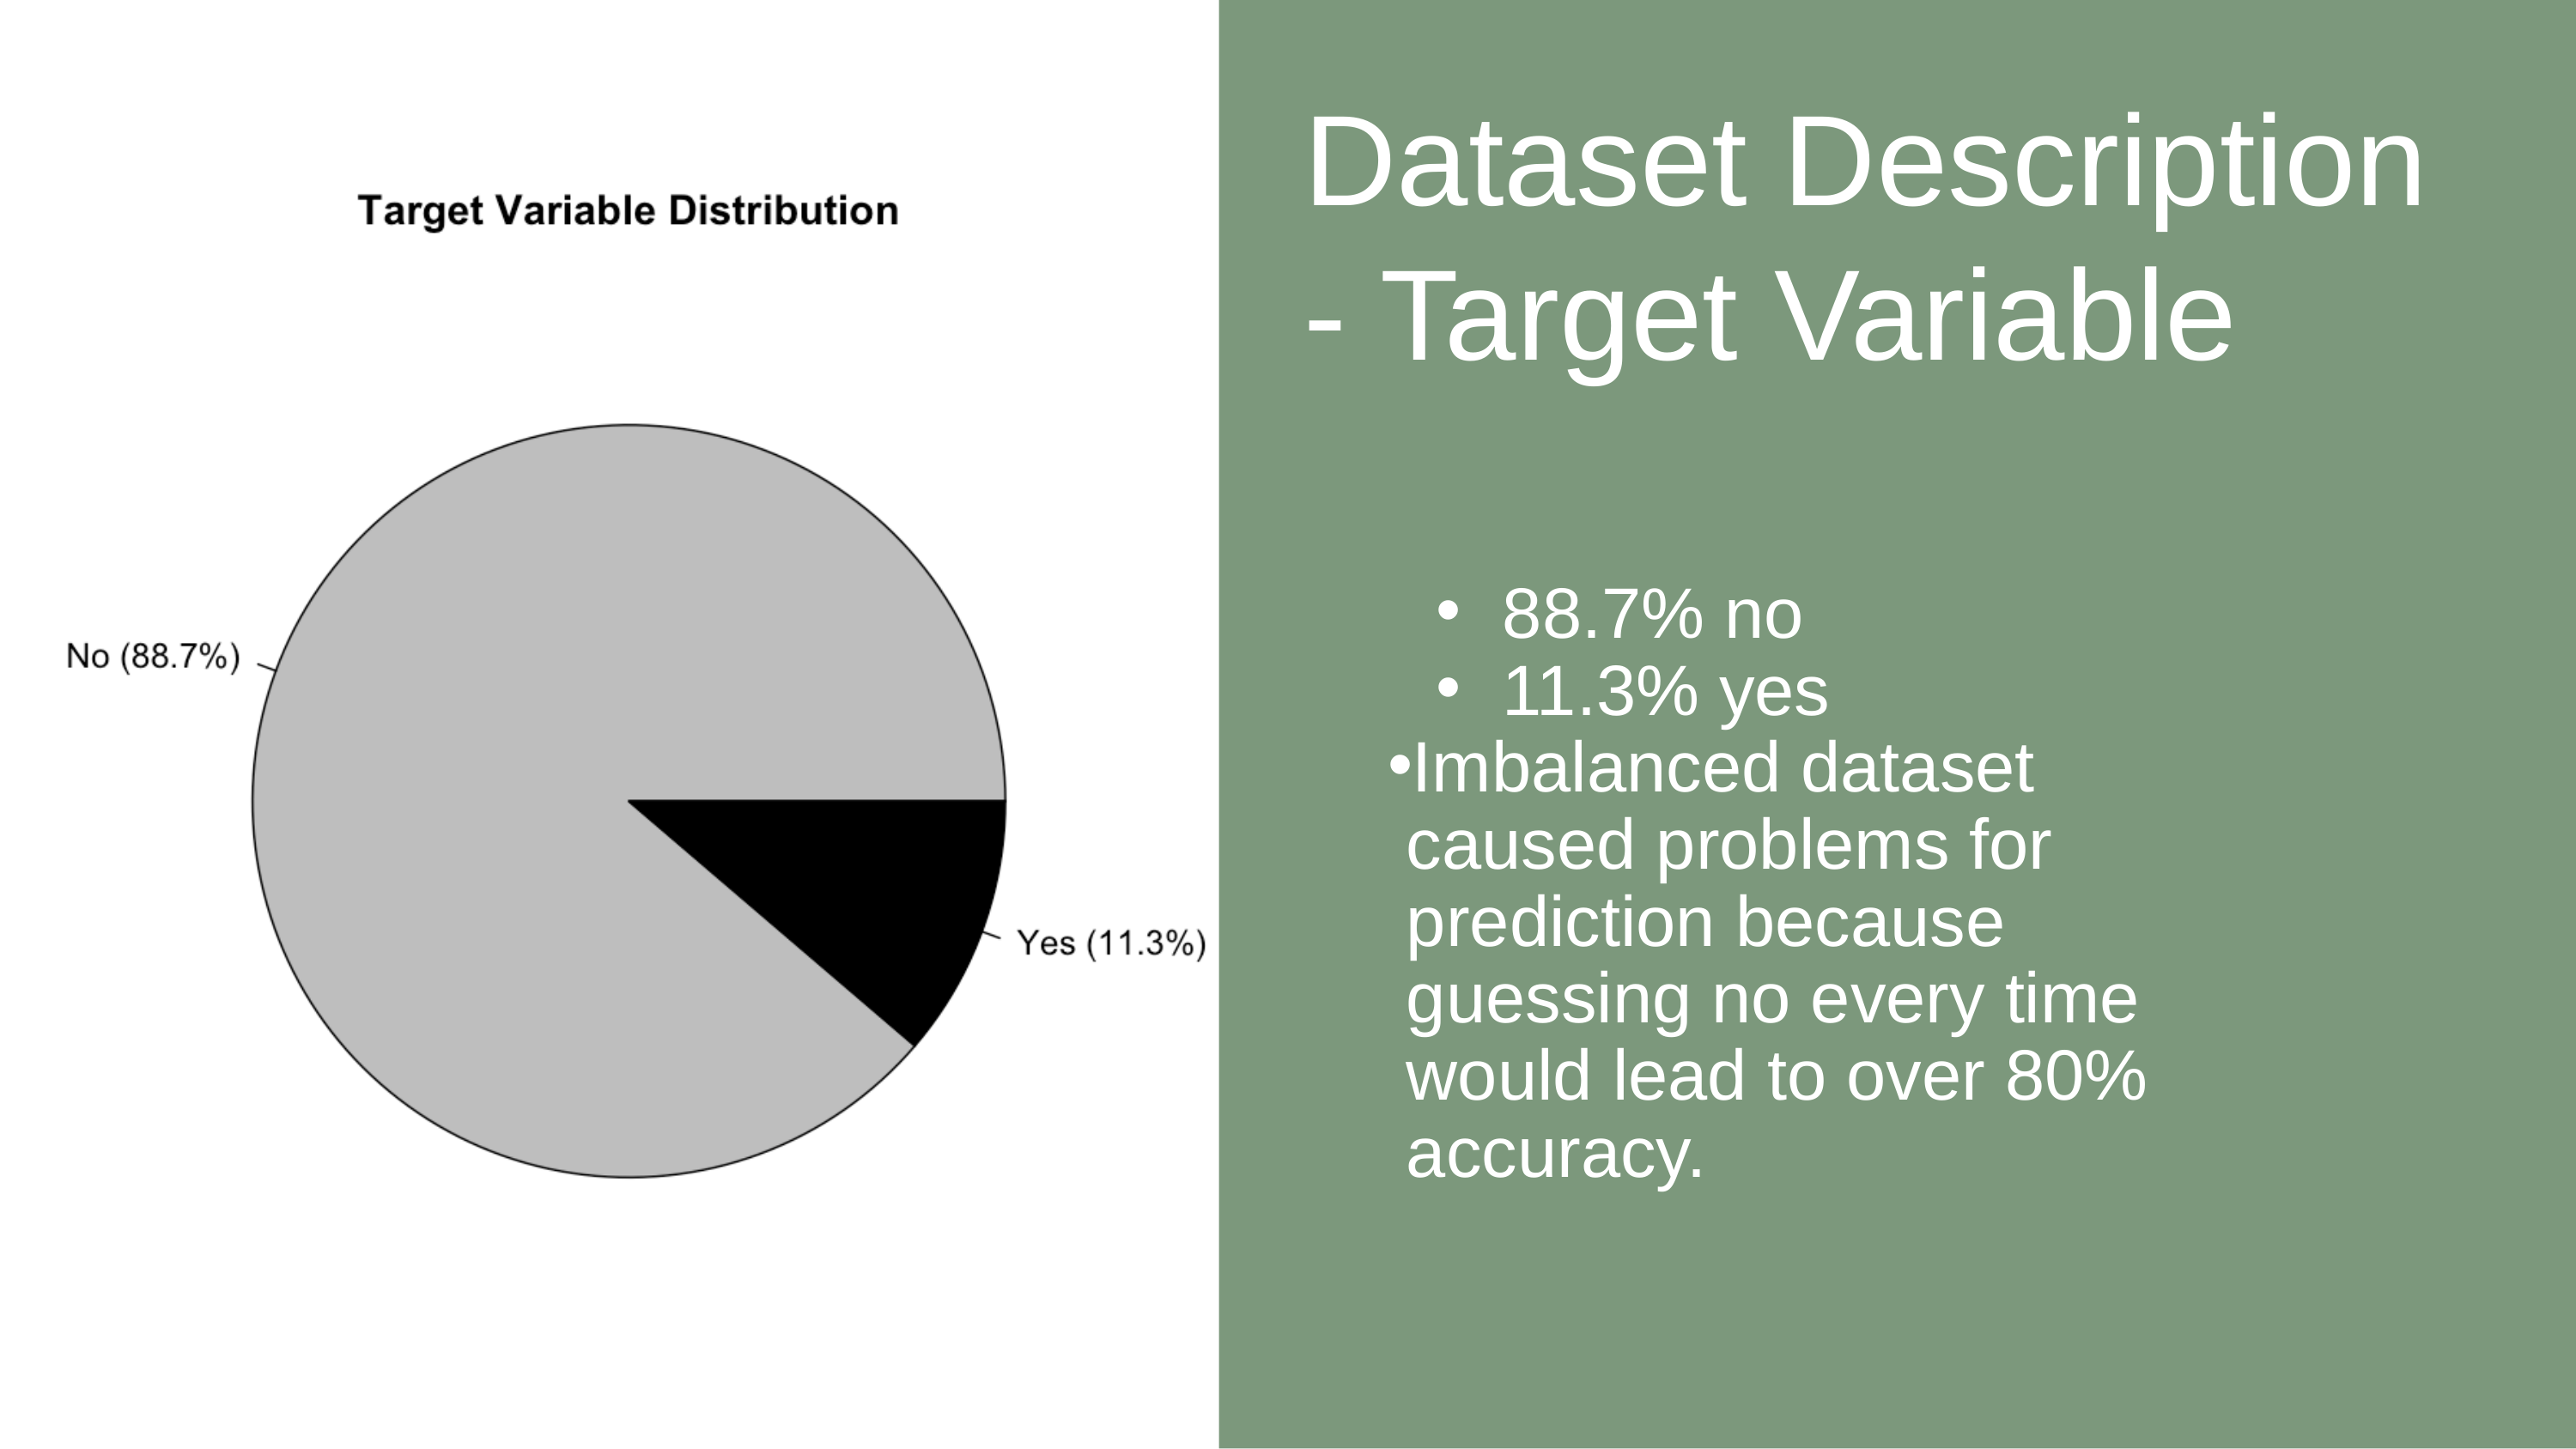

Dataset Description
- Target Variable

88.7% no
11.3% yes
Imbalanced dataset caused problems for prediction because guessing no every time would lead to over 80% accuracy.